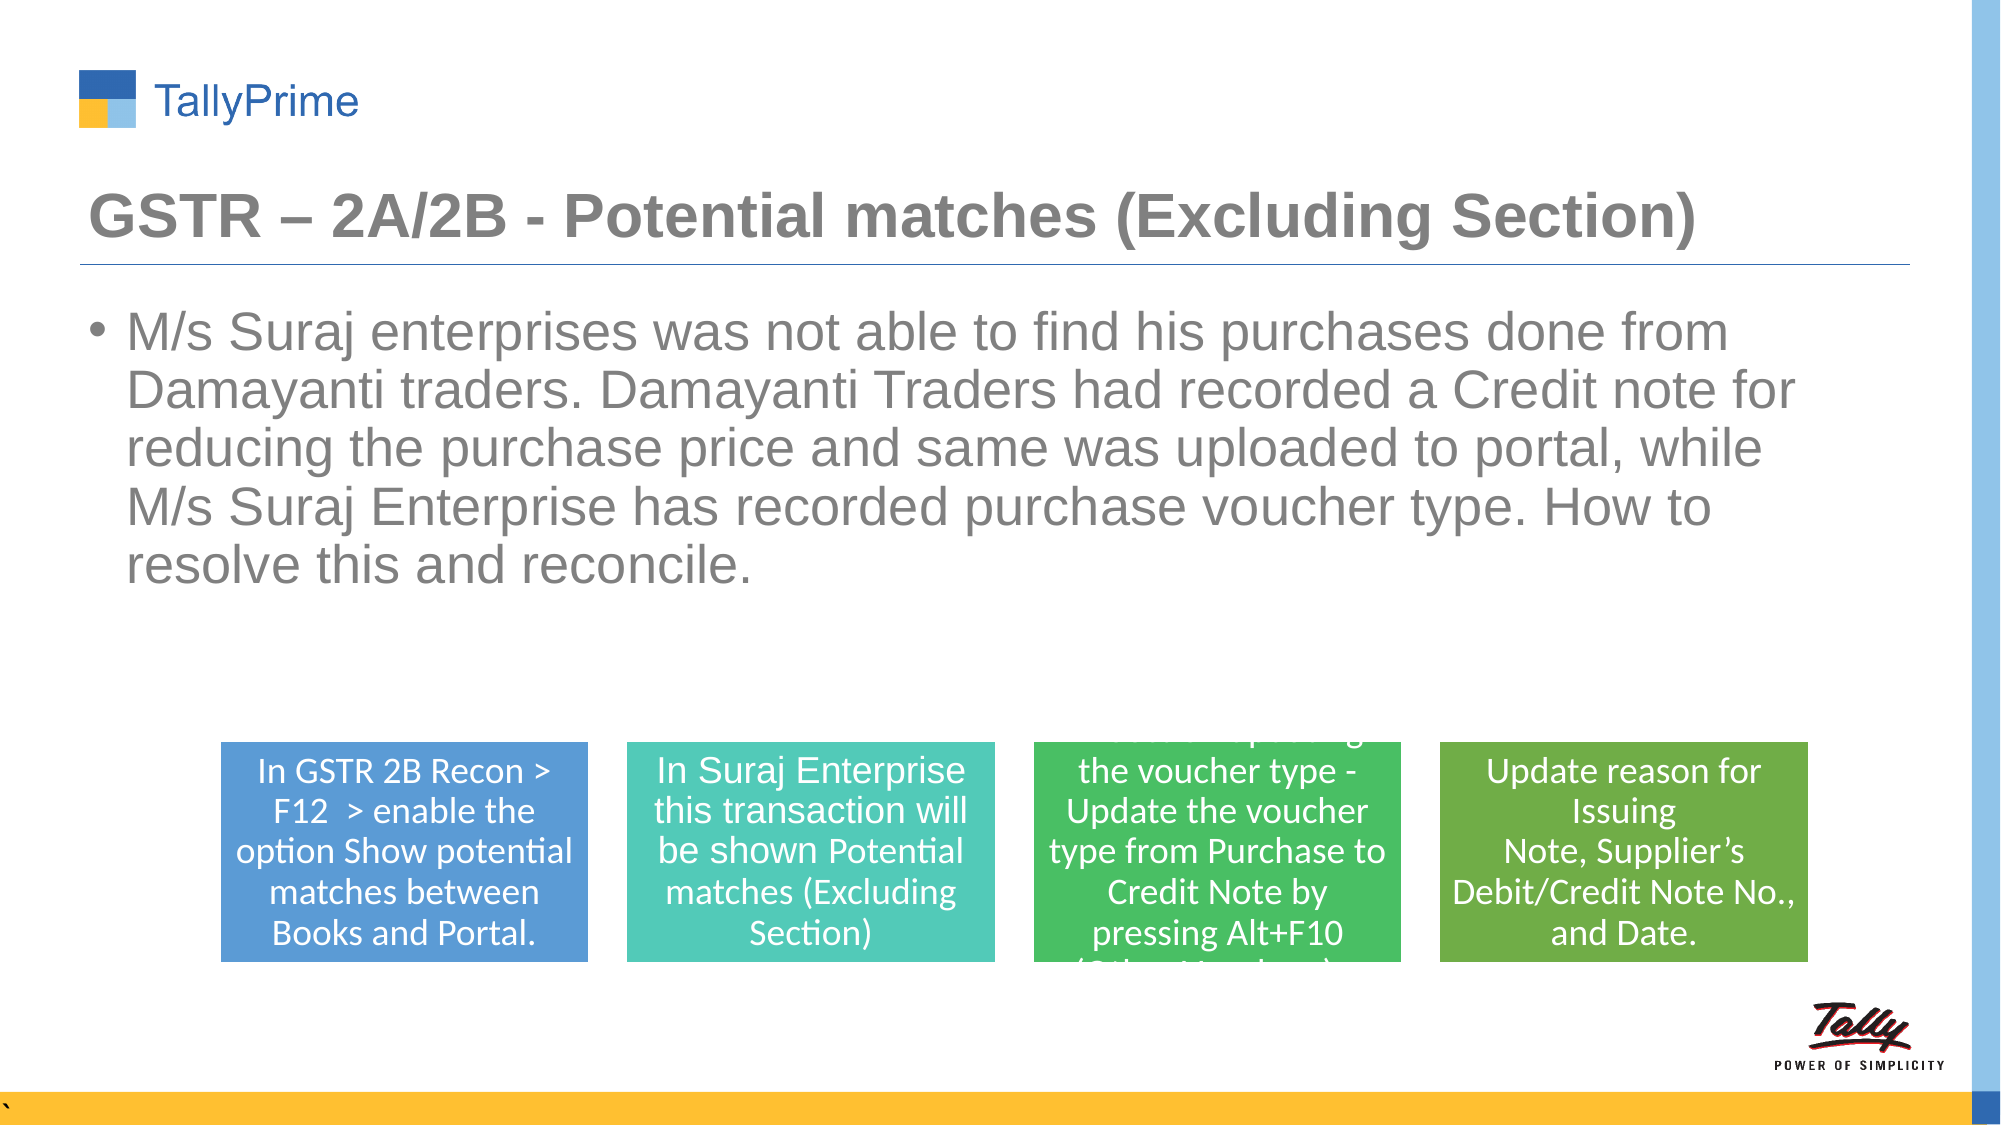

# GSTR – 2A/2B - Potential matches (Excluding Section)
M/s Suraj enterprises was not able to find his purchases done from Damayanti traders. Damayanti Traders had recorded a Credit note for reducing the purchase price and same was uploaded to portal, while M/s Suraj Enterprise has recorded purchase voucher type. How to resolve this and reconcile.
In GSTR 2B Recon > F12  > enable the option Show potential matches between Books and Portal.
In Suraj Enterprise this transaction will be shown Potential matches (Excluding Section)
Resolve this difference in Section updating the voucher type - Update the voucher type from Purchase to Credit Note by pressing Alt+F10 (Other Vouchers) > Credit Note.
Update reason for Issuing Note, Supplier’s Debit/Credit Note No., and Date.